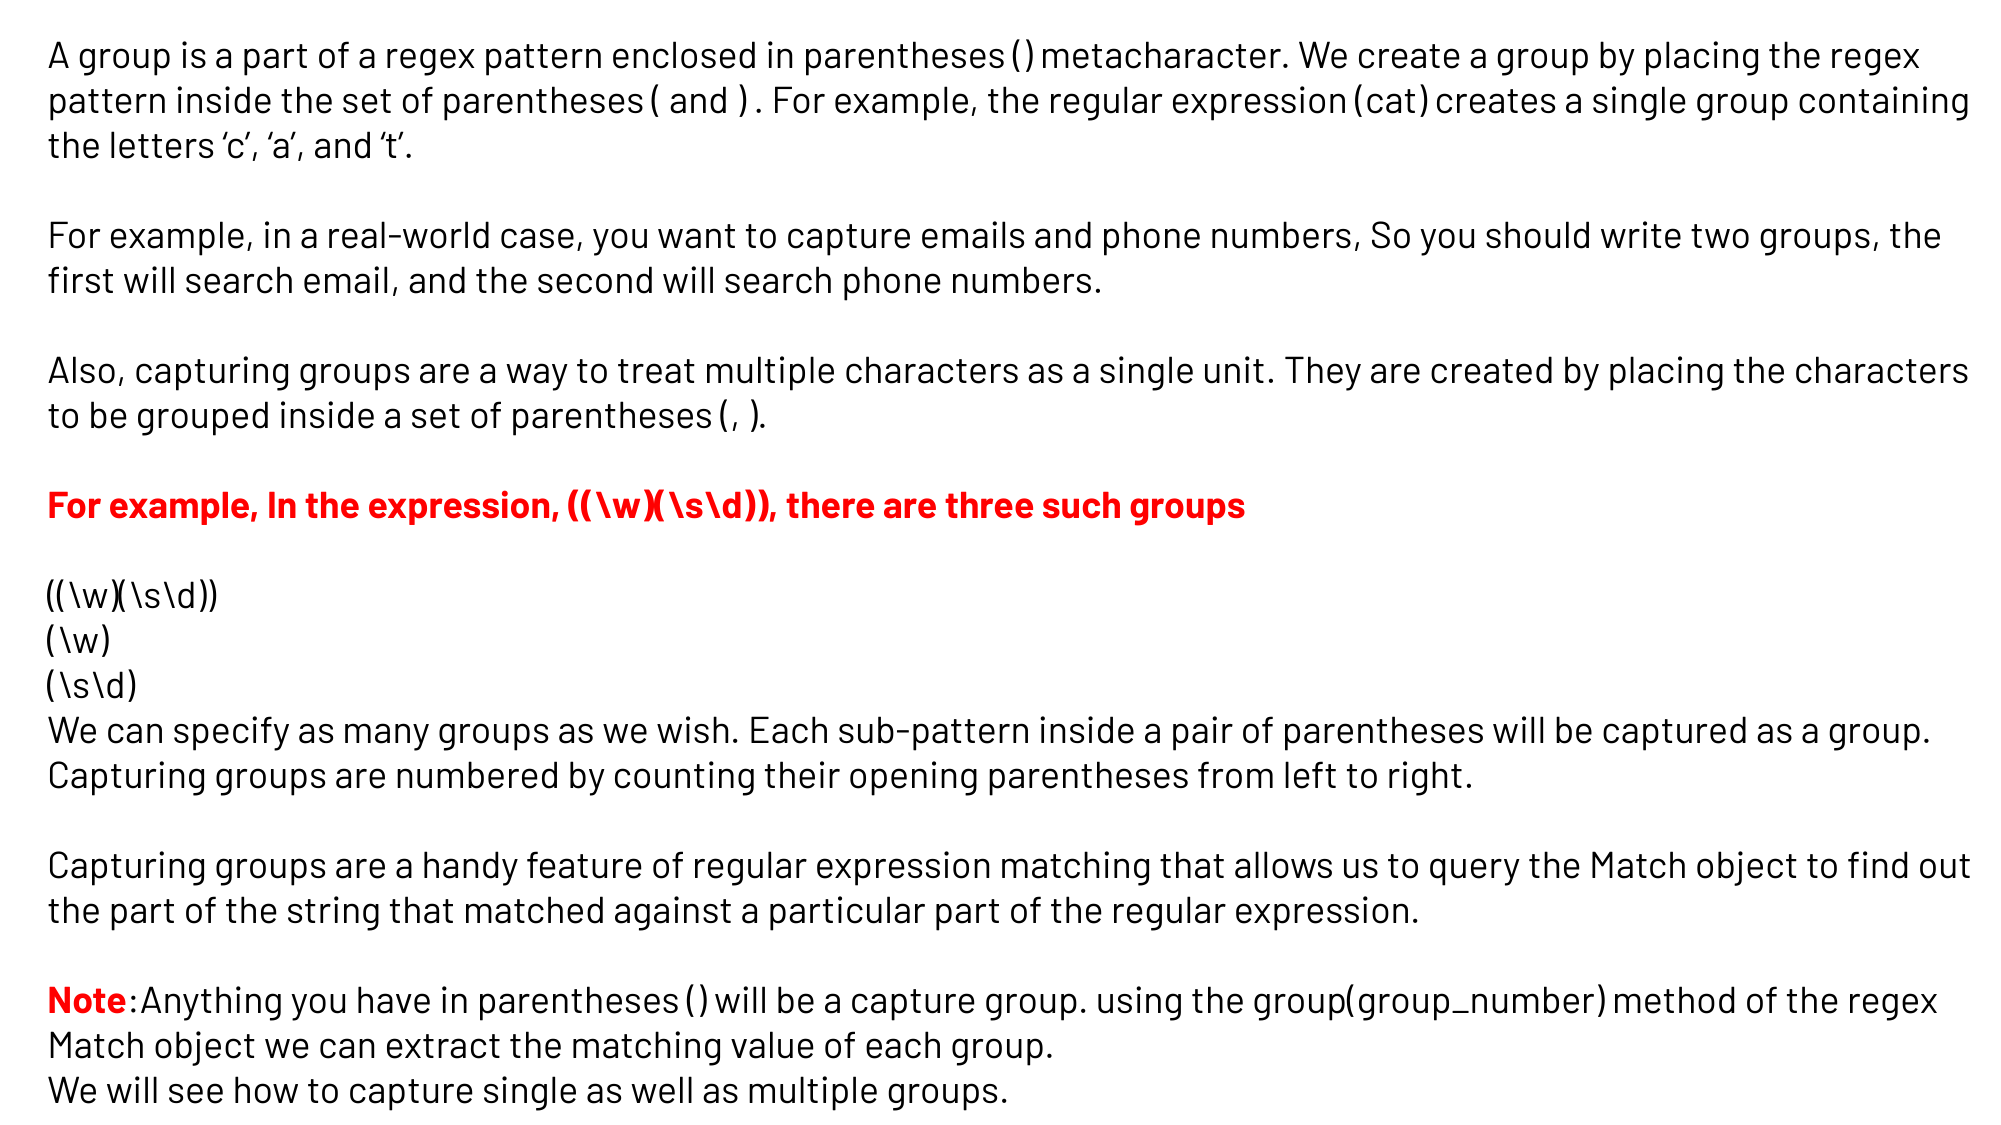

A group is a part of a regex pattern enclosed in parentheses () metacharacter. We create a group by placing the regex pattern inside the set of parentheses ( and ) . For example, the regular expression (cat) creates a single group containing the letters ‘c’, ‘a’, and ‘t’.

For example, in a real-world case, you want to capture emails and phone numbers, So you should write two groups, the first will search email, and the second will search phone numbers.

Also, capturing groups are a way to treat multiple characters as a single unit. They are created by placing the characters to be grouped inside a set of parentheses (, ).

For example, In the expression, ((\w)(\s\d)), there are three such groups

((\w)(\s\d))
(\w)
(\s\d)
We can specify as many groups as we wish. Each sub-pattern inside a pair of parentheses will be captured as a group. Capturing groups are numbered by counting their opening parentheses from left to right.

Capturing groups are a handy feature of regular expression matching that allows us to query the Match object to find out the part of the string that matched against a particular part of the regular expression.

Note:Anything you have in parentheses () will be a capture group. using the group(group_number) method of the regex Match object we can extract the matching value of each group.
We will see how to capture single as well as multiple groups.